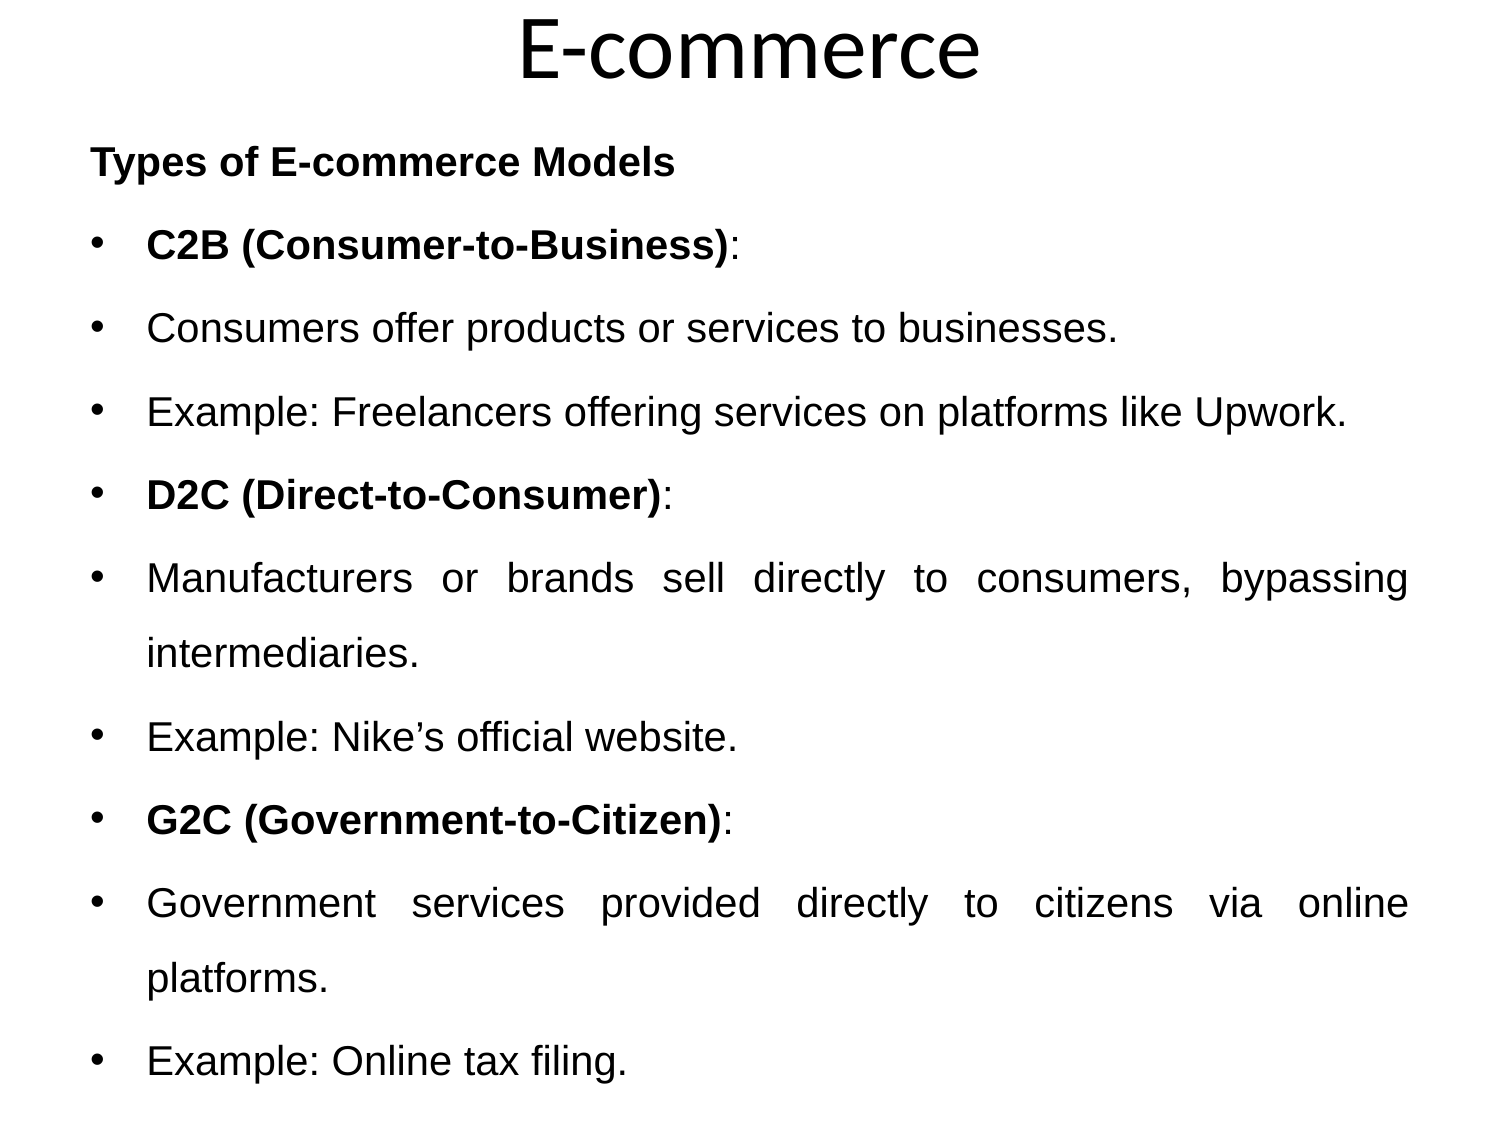

# E-commerce
Types of E-commerce Models
C2B (Consumer-to-Business):
Consumers offer products or services to businesses.
Example: Freelancers offering services on platforms like Upwork.
D2C (Direct-to-Consumer):
Manufacturers or brands sell directly to consumers, bypassing intermediaries.
Example: Nike’s official website.
G2C (Government-to-Citizen):
Government services provided directly to citizens via online platforms.
Example: Online tax filing.